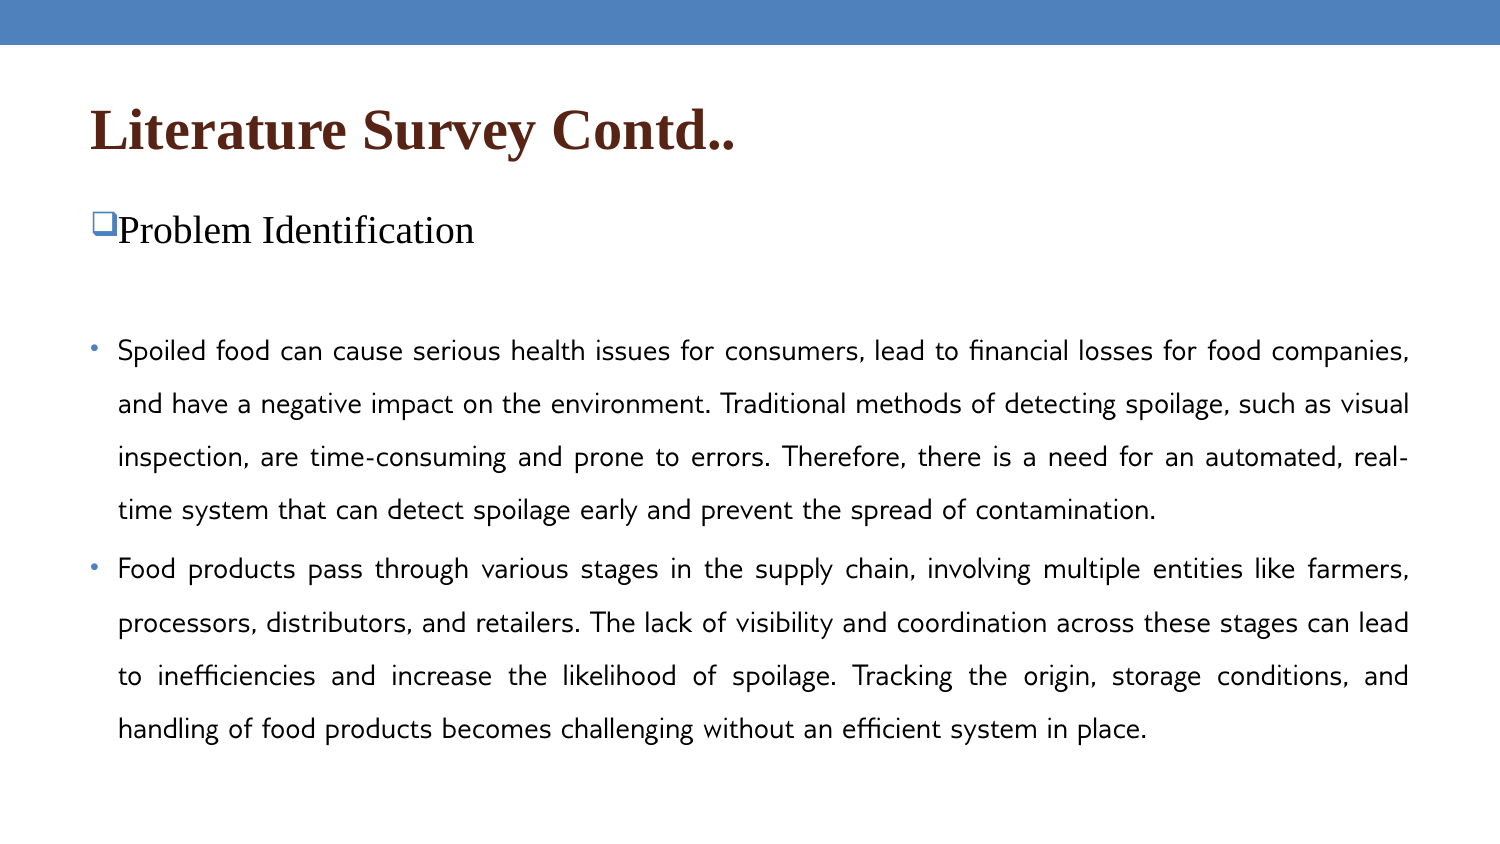

# Literature Survey Contd..
Problem Identification

Spoiled food can cause serious health issues for consumers, lead to financial losses for food companies, and have a negative impact on the environment. Traditional methods of detecting spoilage, such as visual inspection, are time-consuming and prone to errors. Therefore, there is a need for an automated, real-time system that can detect spoilage early and prevent the spread of contamination.
Food products pass through various stages in the supply chain, involving multiple entities like farmers, processors, distributors, and retailers. The lack of visibility and coordination across these stages can lead to inefficiencies and increase the likelihood of spoilage. Tracking the origin, storage conditions, and handling of food products becomes challenging without an efficient system in place.